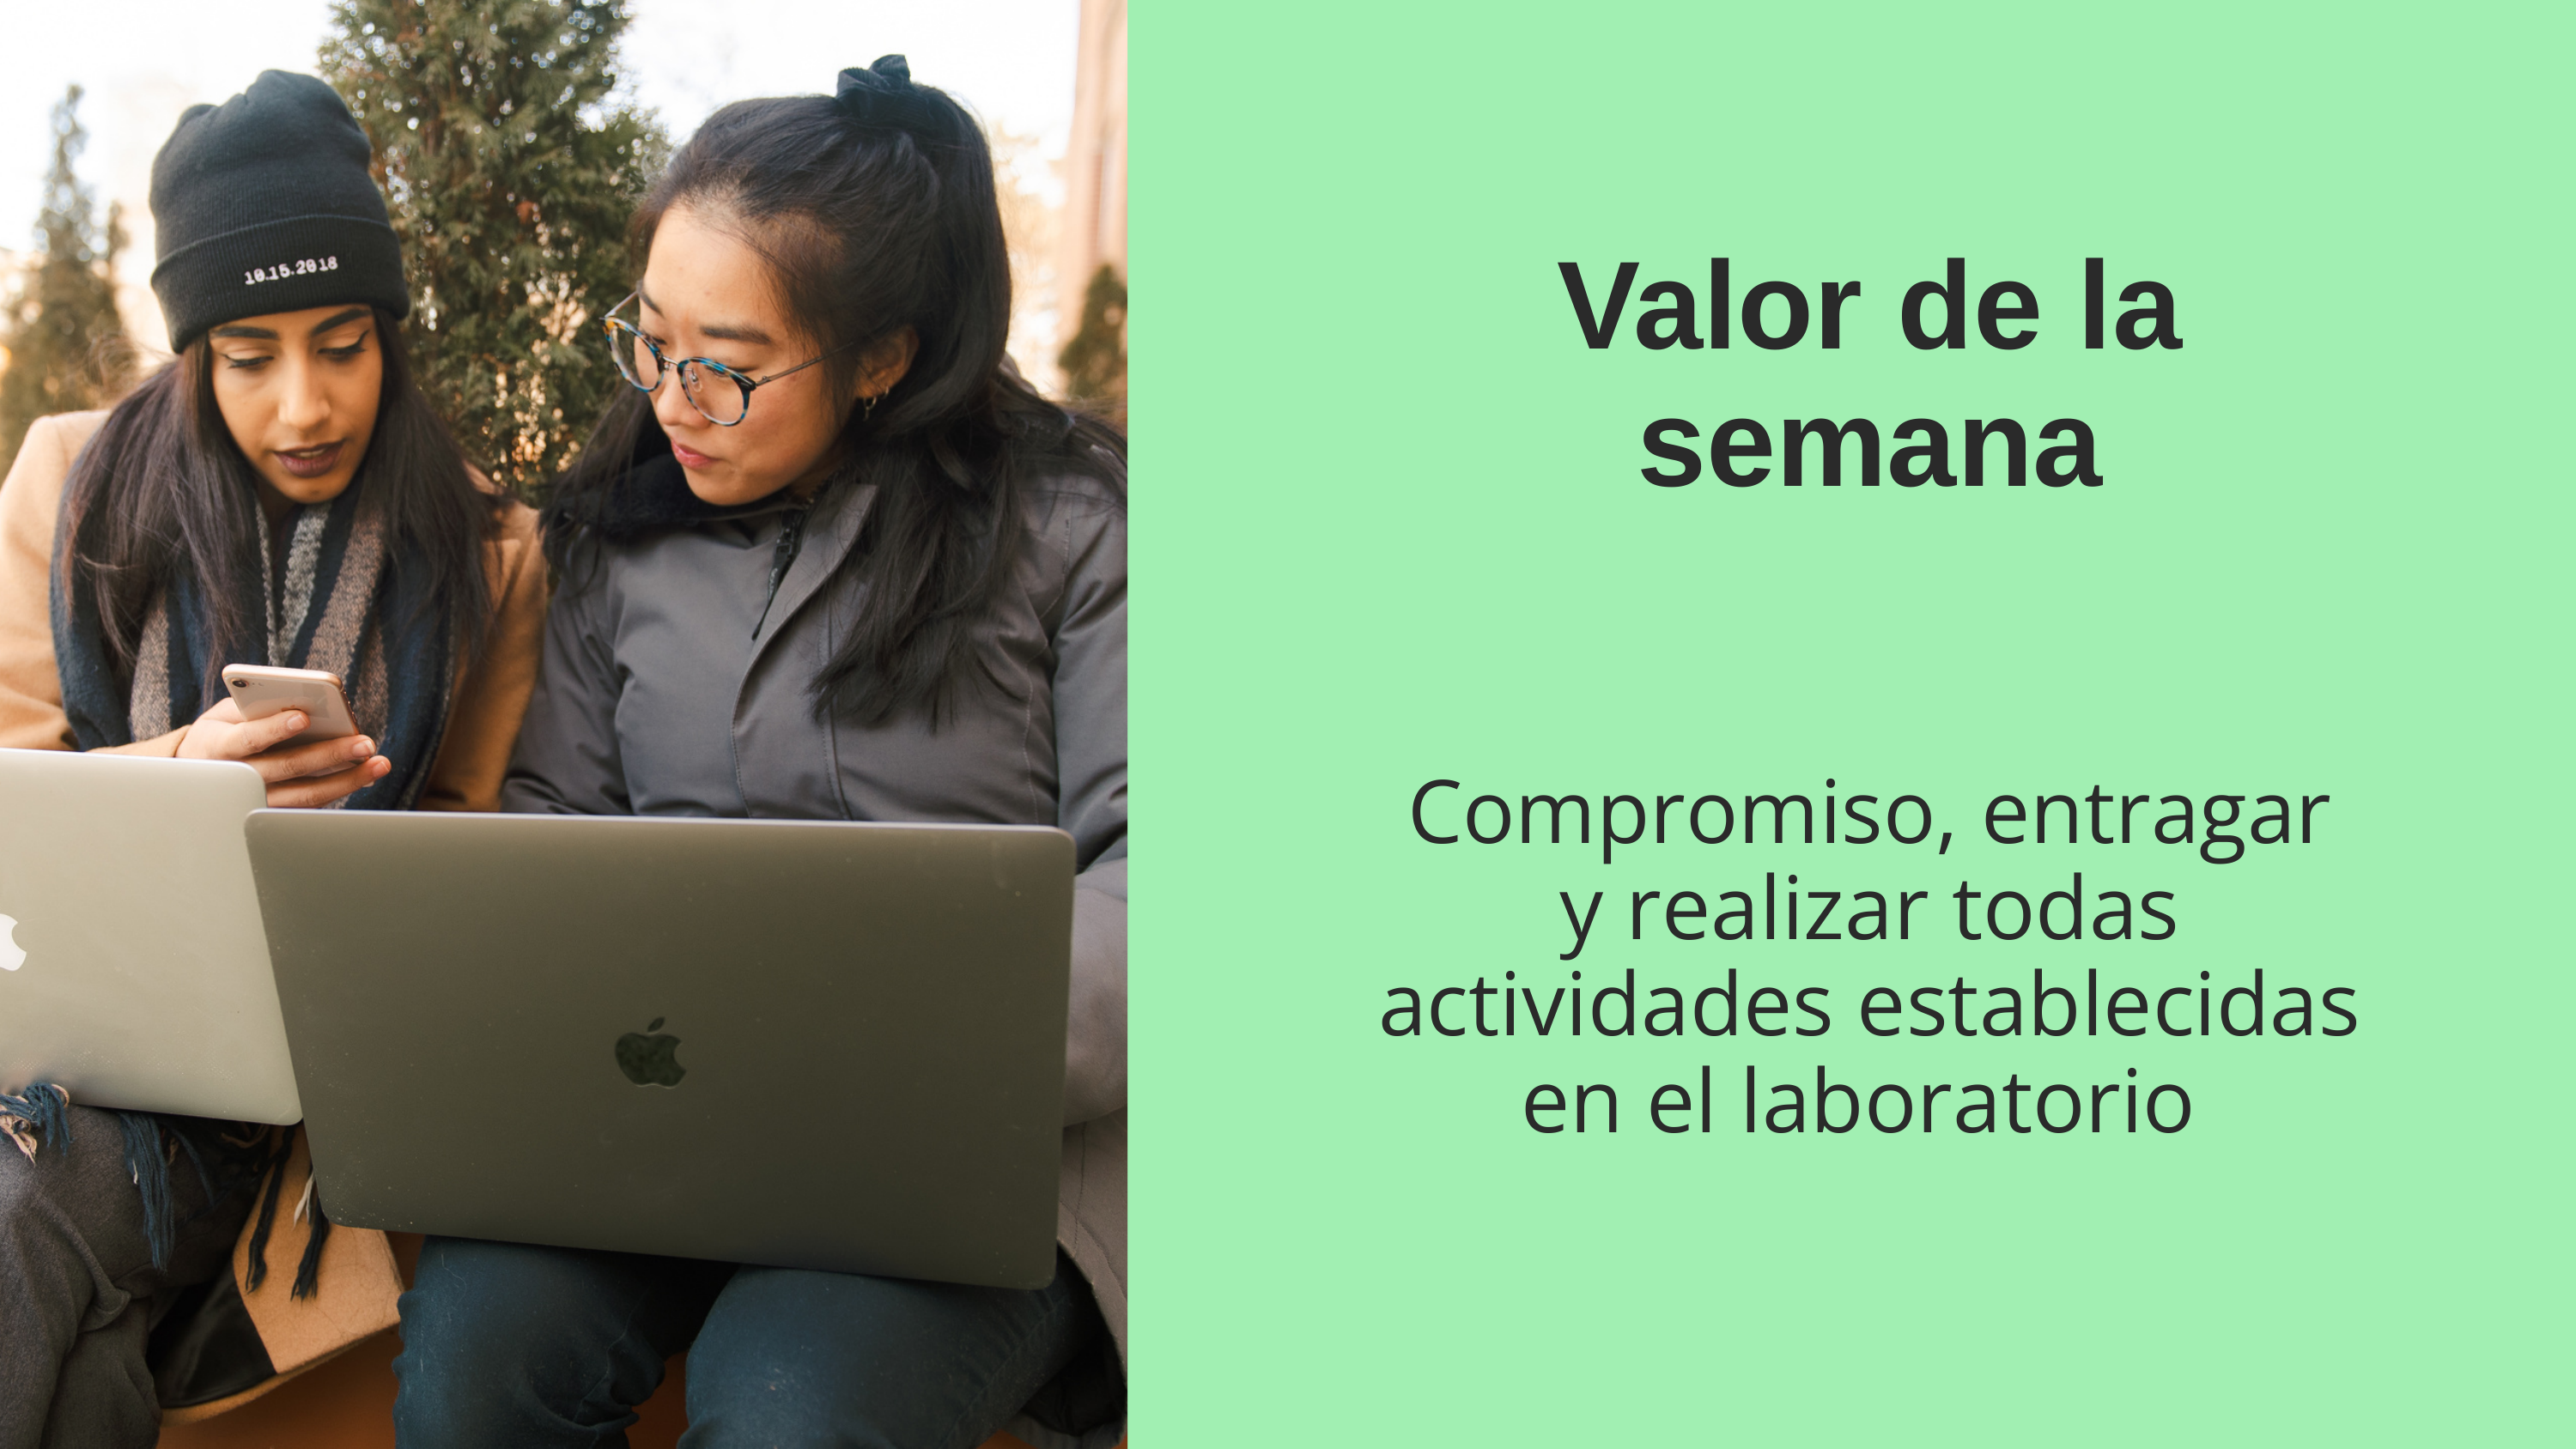

Valor de la semana
Compromiso, entragar y realizar todas actividades establecidas en el laboratorio